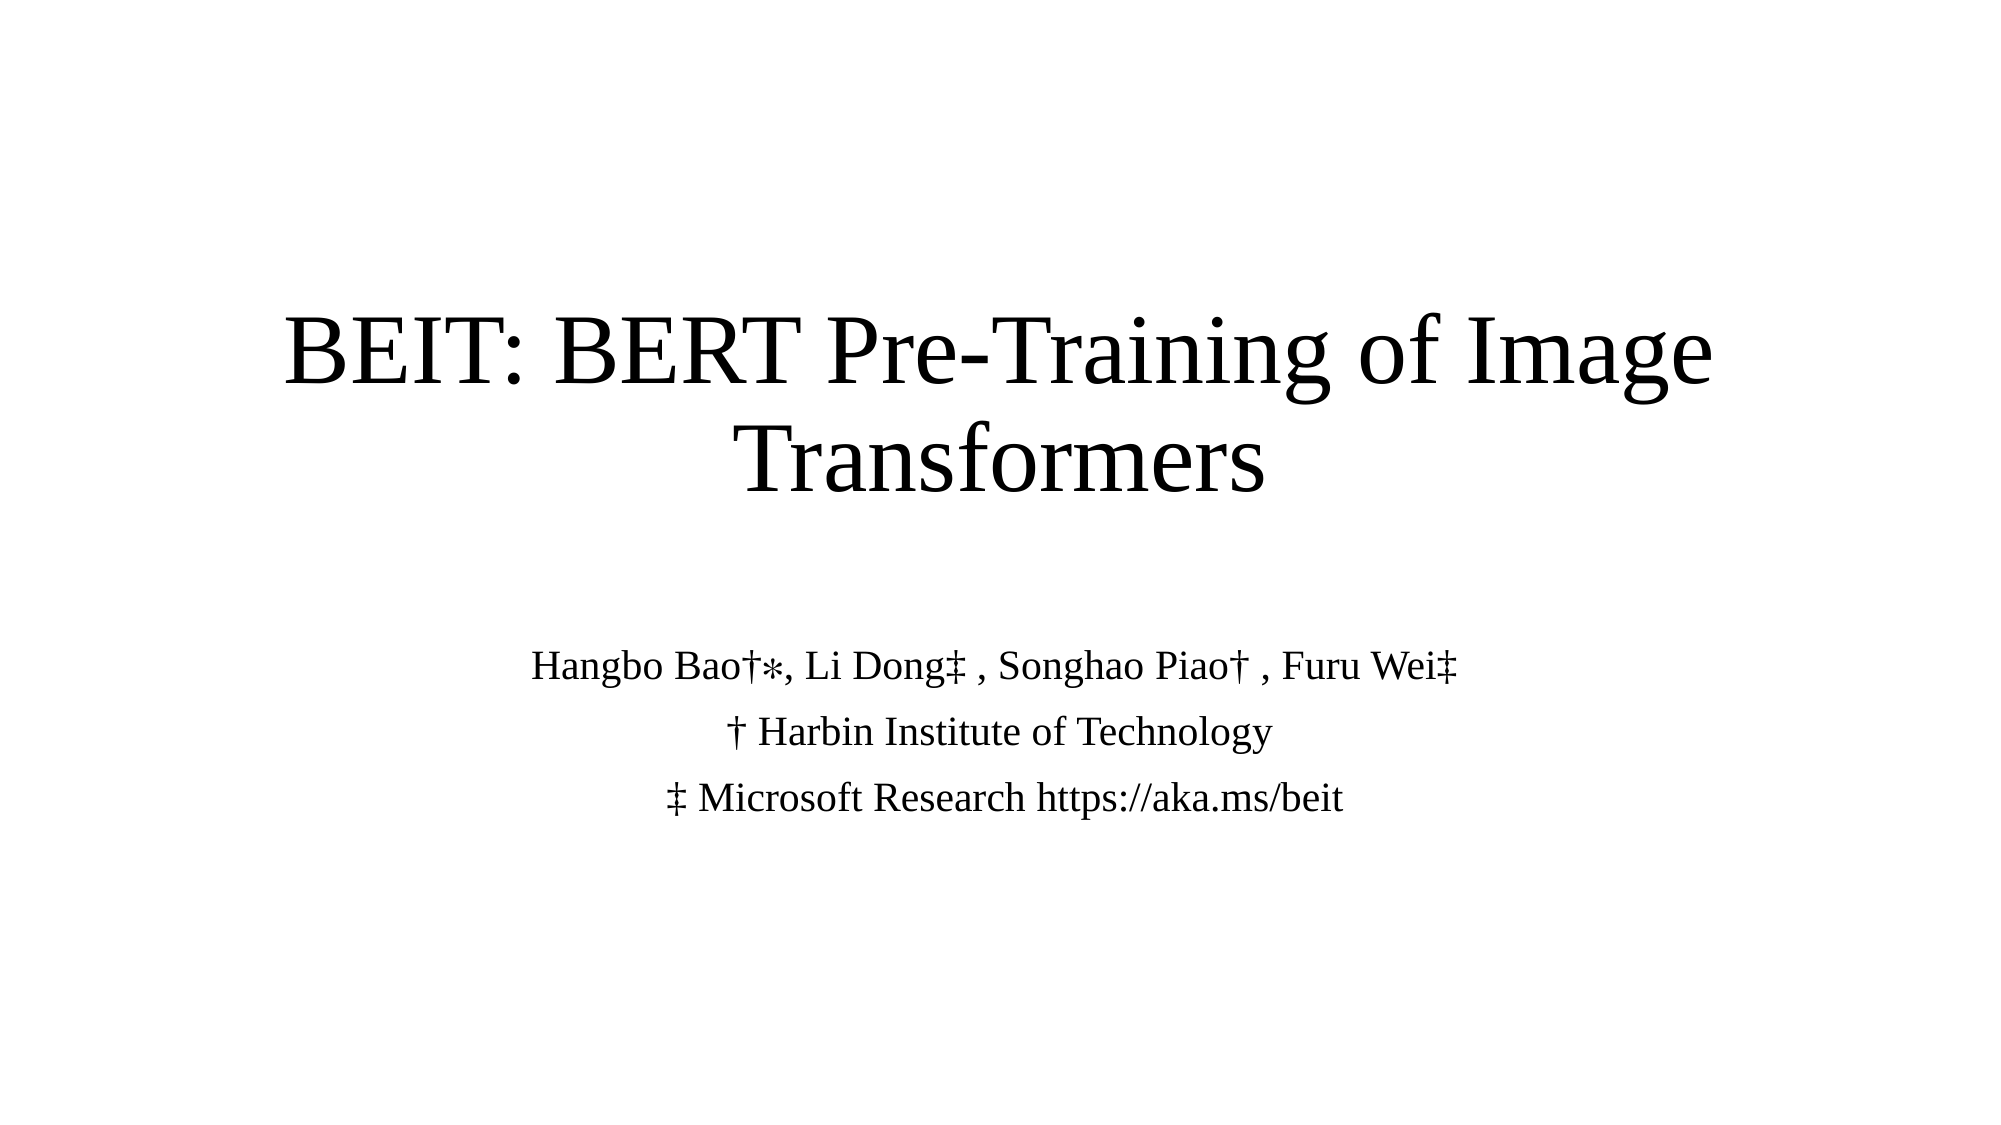

# BEIT: BERT Pre-Training of Image Transformers
Hangbo Bao†∗, Li Dong‡ , Songhao Piao† , Furu Wei‡
† Harbin Institute of Technology
 ‡ Microsoft Research https://aka.ms/beit